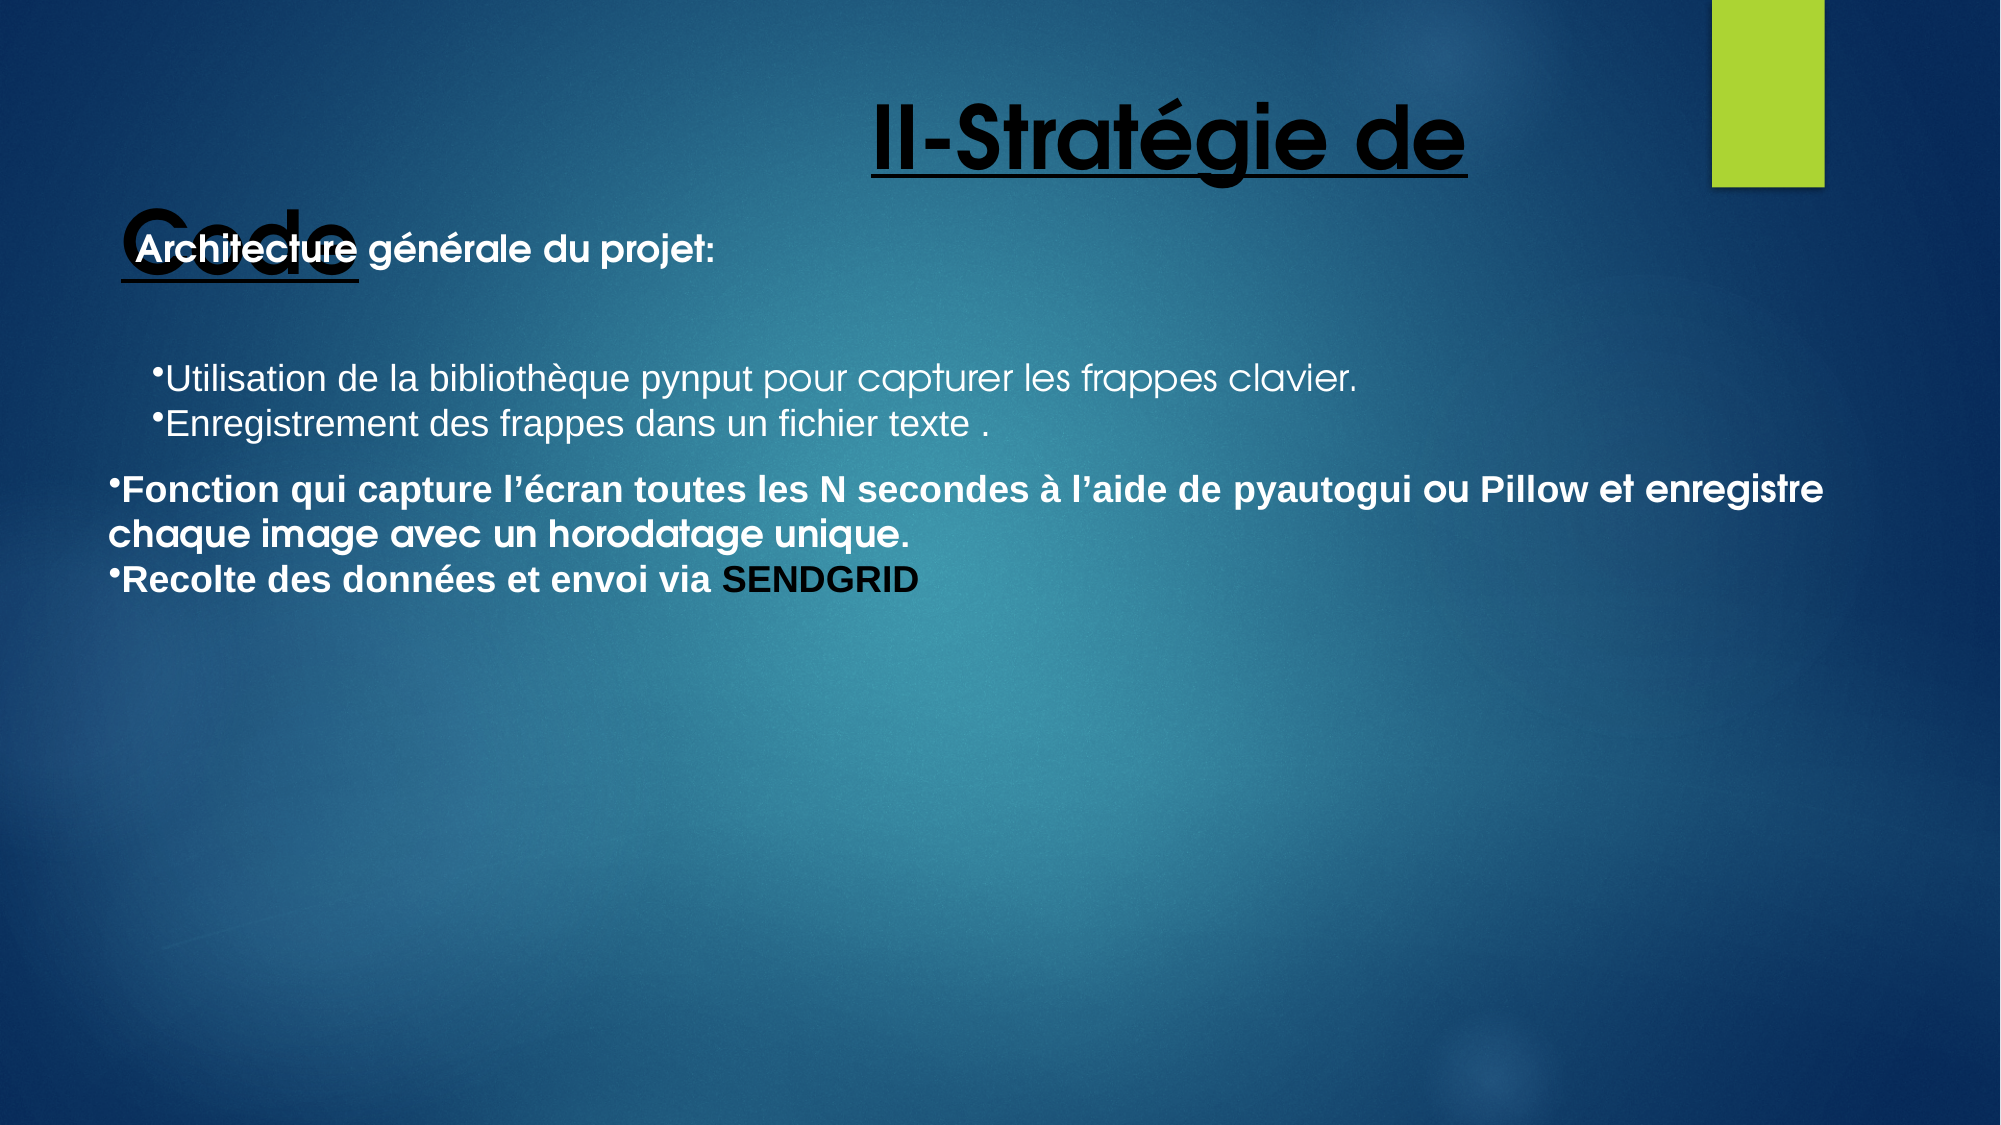

# II-Stratégie de Code
Architecture générale du projet:

Utilisation de la bibliothèque pynput pour capturer les frappes clavier.
Enregistrement des frappes dans un fichier texte .

Fonction qui capture l’écran toutes les N secondes à l’aide de pyautogui ou Pillow et enregistre chaque image avec un horodatage unique.
Recolte des données et envoi via SENDGRID